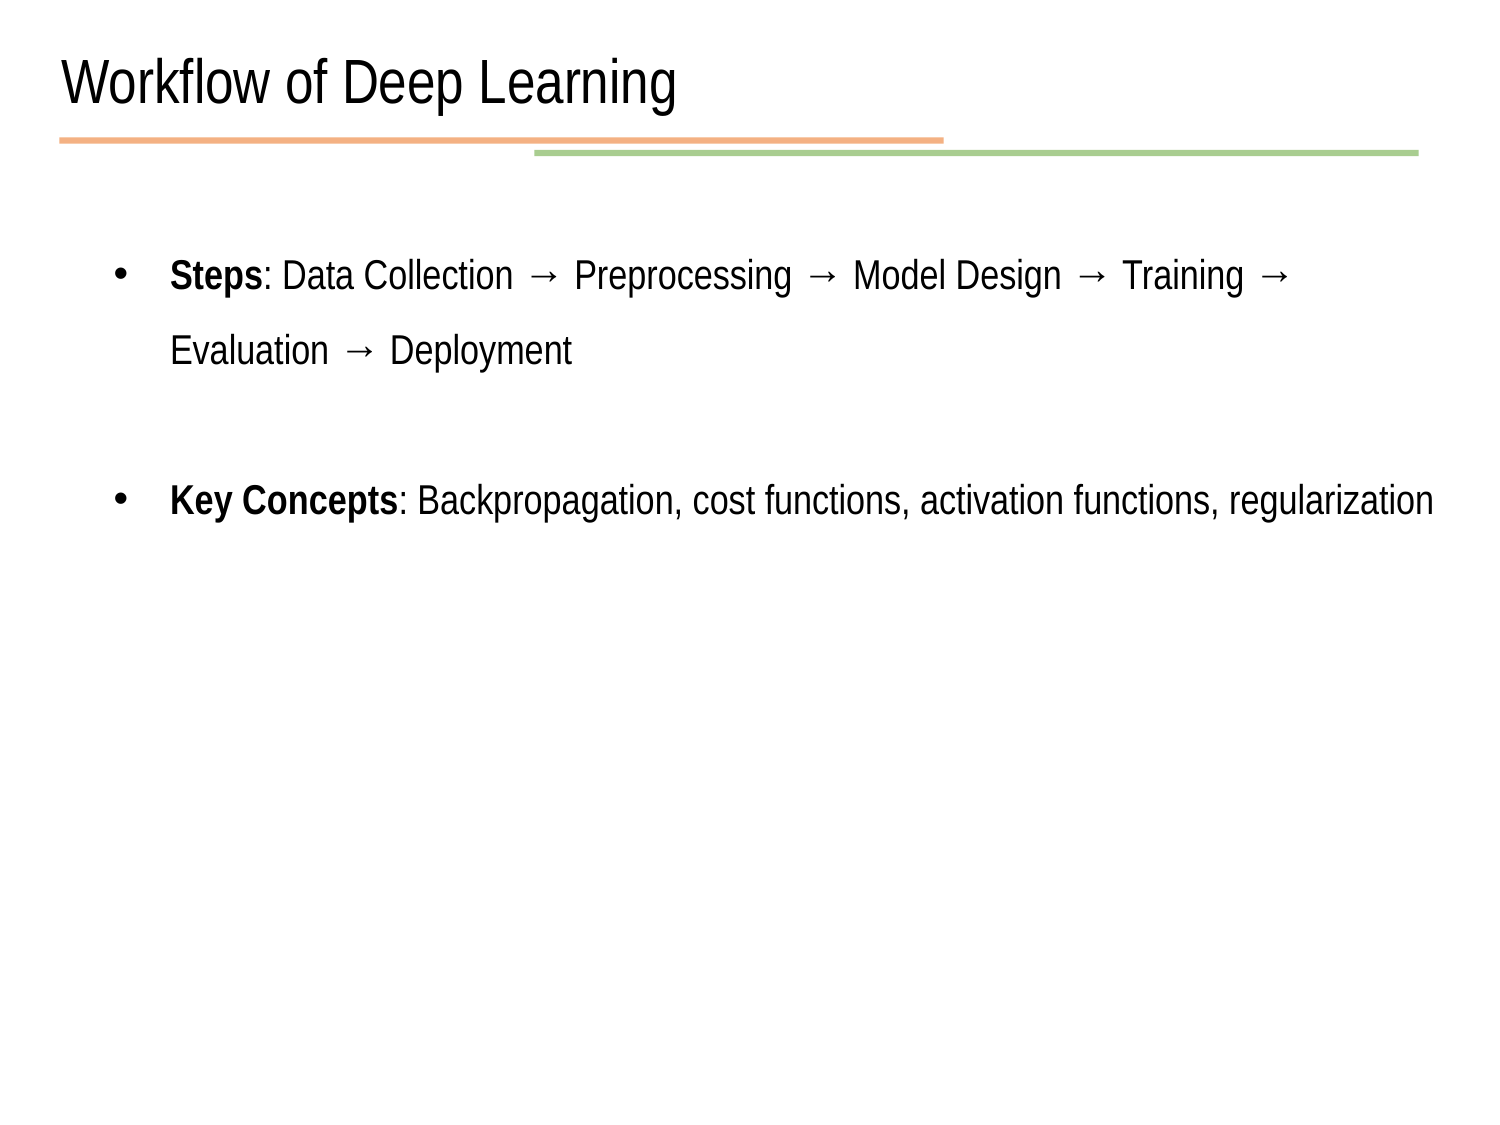

Workflow of Deep Learning
Steps: Data Collection → Preprocessing → Model Design → Training → Evaluation → Deployment

Key Concepts: Backpropagation, cost functions, activation functions, regularization